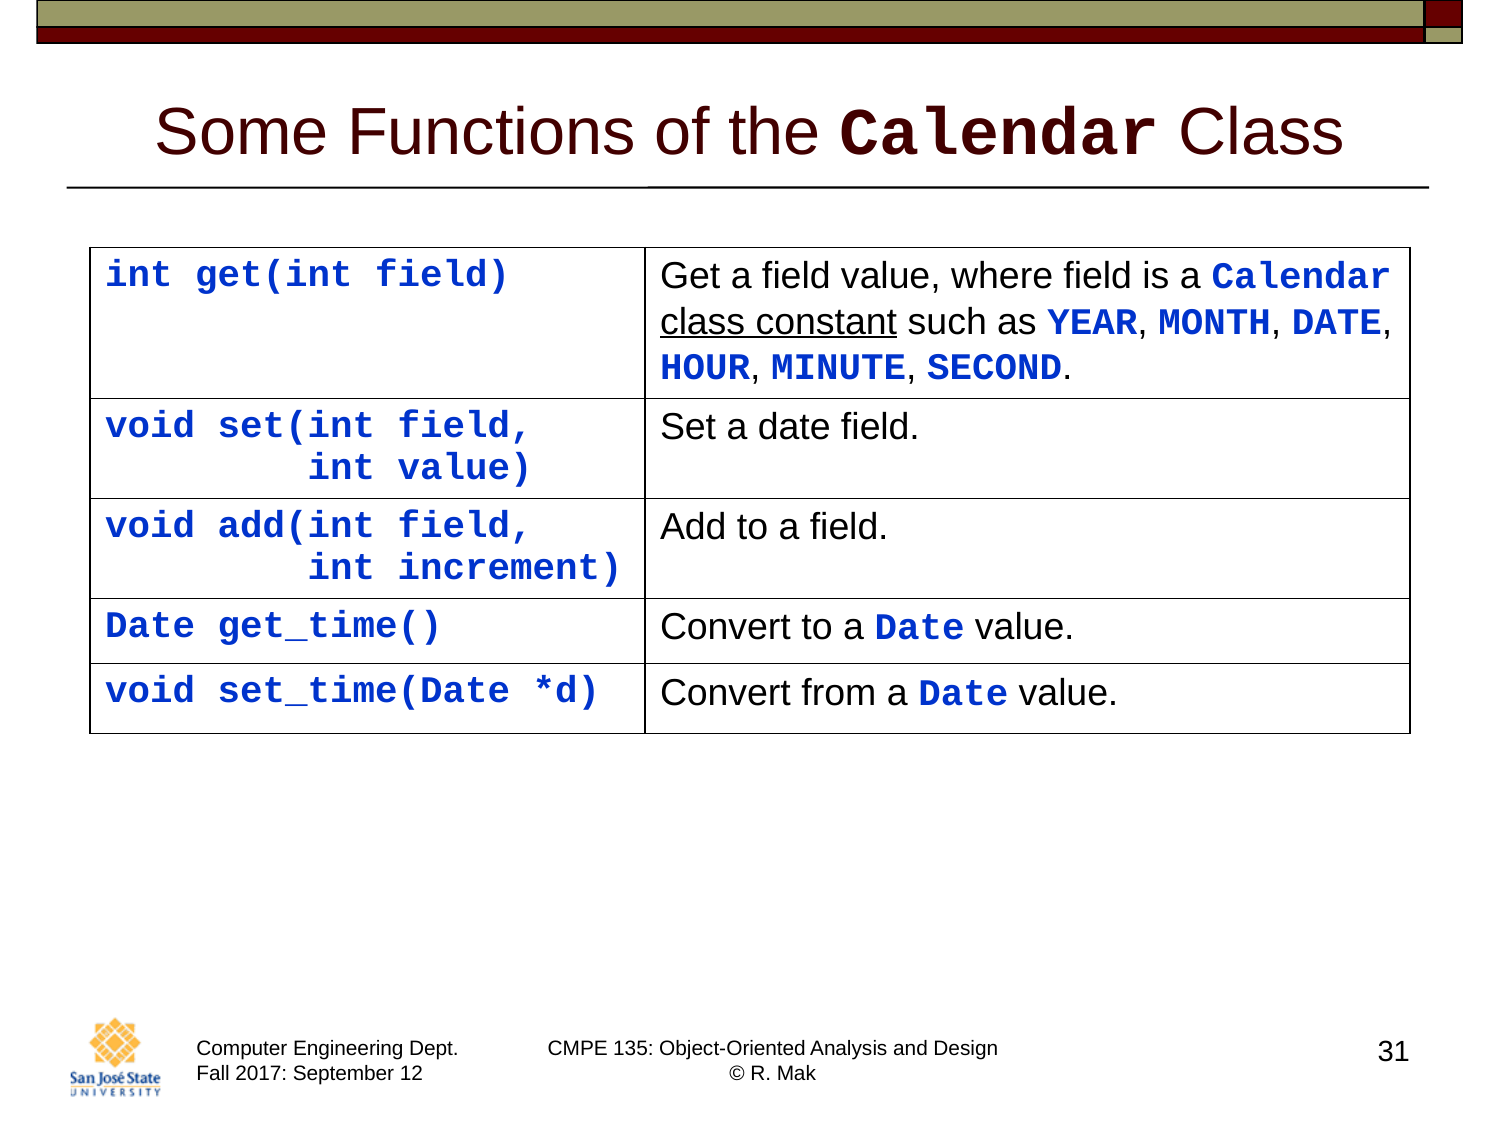

# Some Functions of the Calendar Class
| int get(int field) | Get a field value, where field is a Calendar class constant such as YEAR, MONTH, DATE, HOUR, MINUTE, SECOND. |
| --- | --- |
| void set(int field, int value) | Set a date field. |
| void add(int field, int increment) | Add to a field. |
| Date get\_time() | Convert to a Date value. |
| void set\_time(Date \*d) | Convert from a Date value. |
31